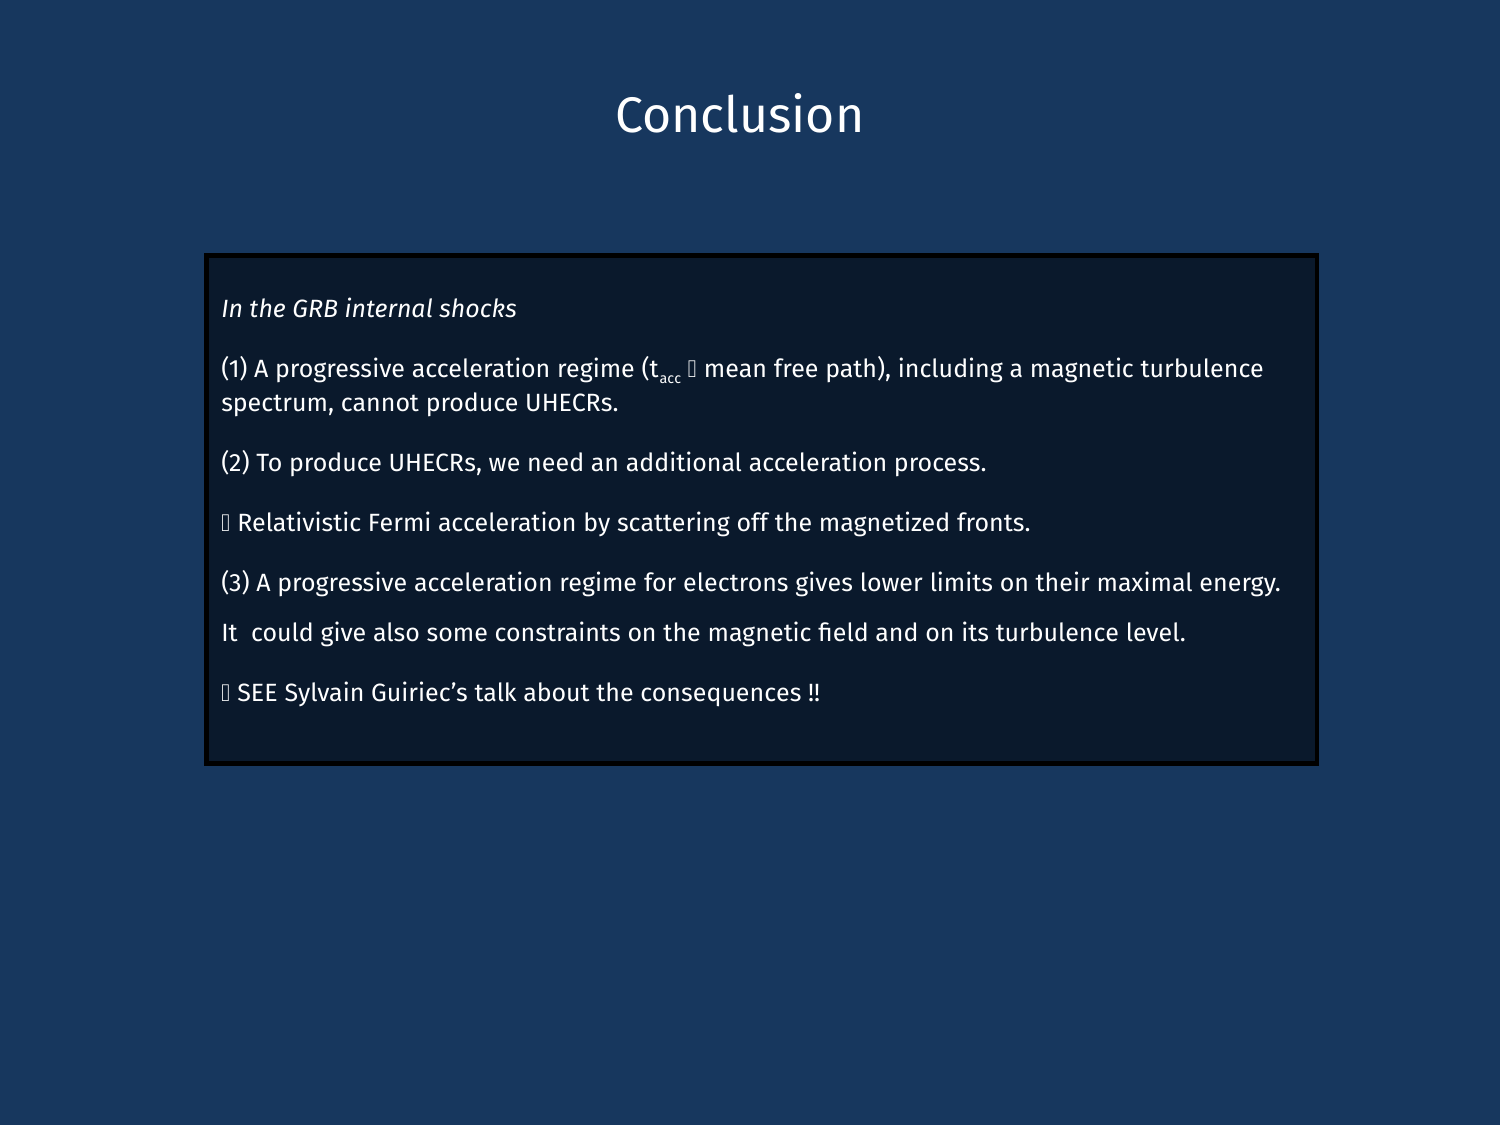

# Conclusion

In the GRB internal shocks

(1) A progressive acceleration regime (tacc ∝ mean free path), including a magnetic turbulence spectrum, cannot produce UHECRs.

(2) To produce UHECRs, we need an additional acceleration process.

⇒ Relativistic Fermi acceleration by scattering off the magnetized fronts.

(3) A progressive acceleration regime for electrons gives lower limits on their maximal energy.

It  could give also some constraints on the magnetic field and on its turbulence level.

⇒ SEE Sylvain Guiriec’s talk about the consequences !!